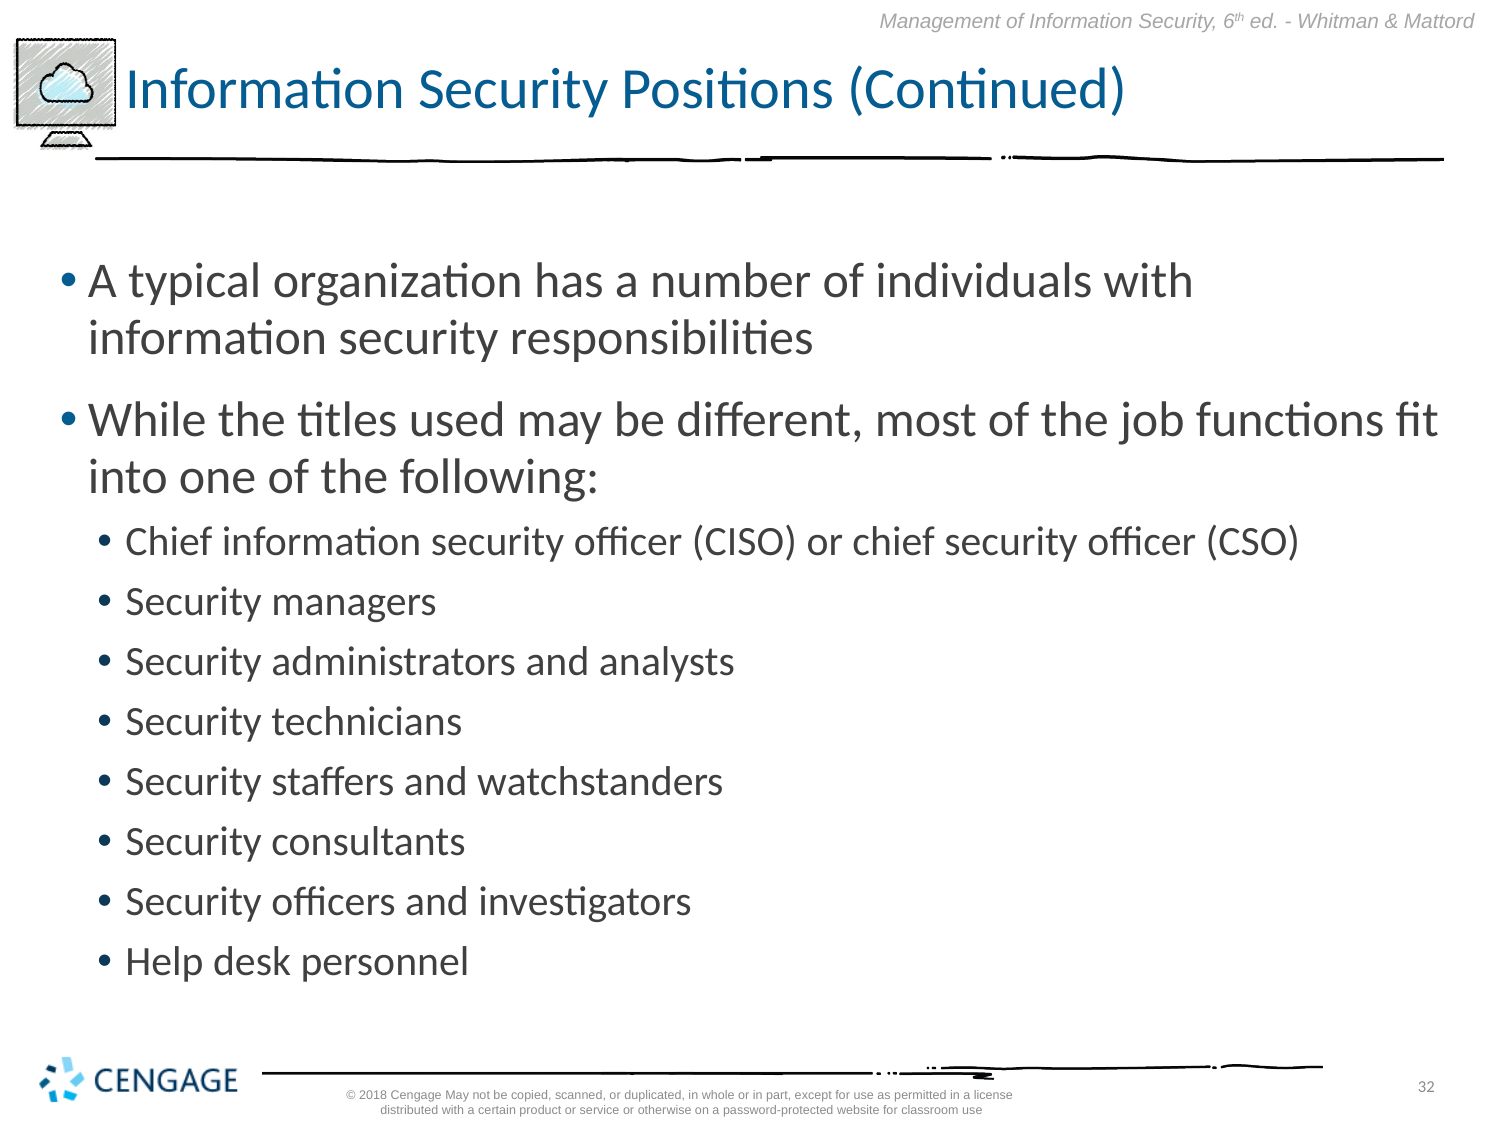

# Information Security Positions (Continued)
A typical organization has a number of individuals with information security responsibilities
While the titles used may be different, most of the job functions fit into one of the following:
Chief information security officer (CISO) or chief security officer (CSO)
Security managers
Security administrators and analysts
Security technicians
Security staffers and watchstanders
Security consultants
Security officers and investigators
Help desk personnel